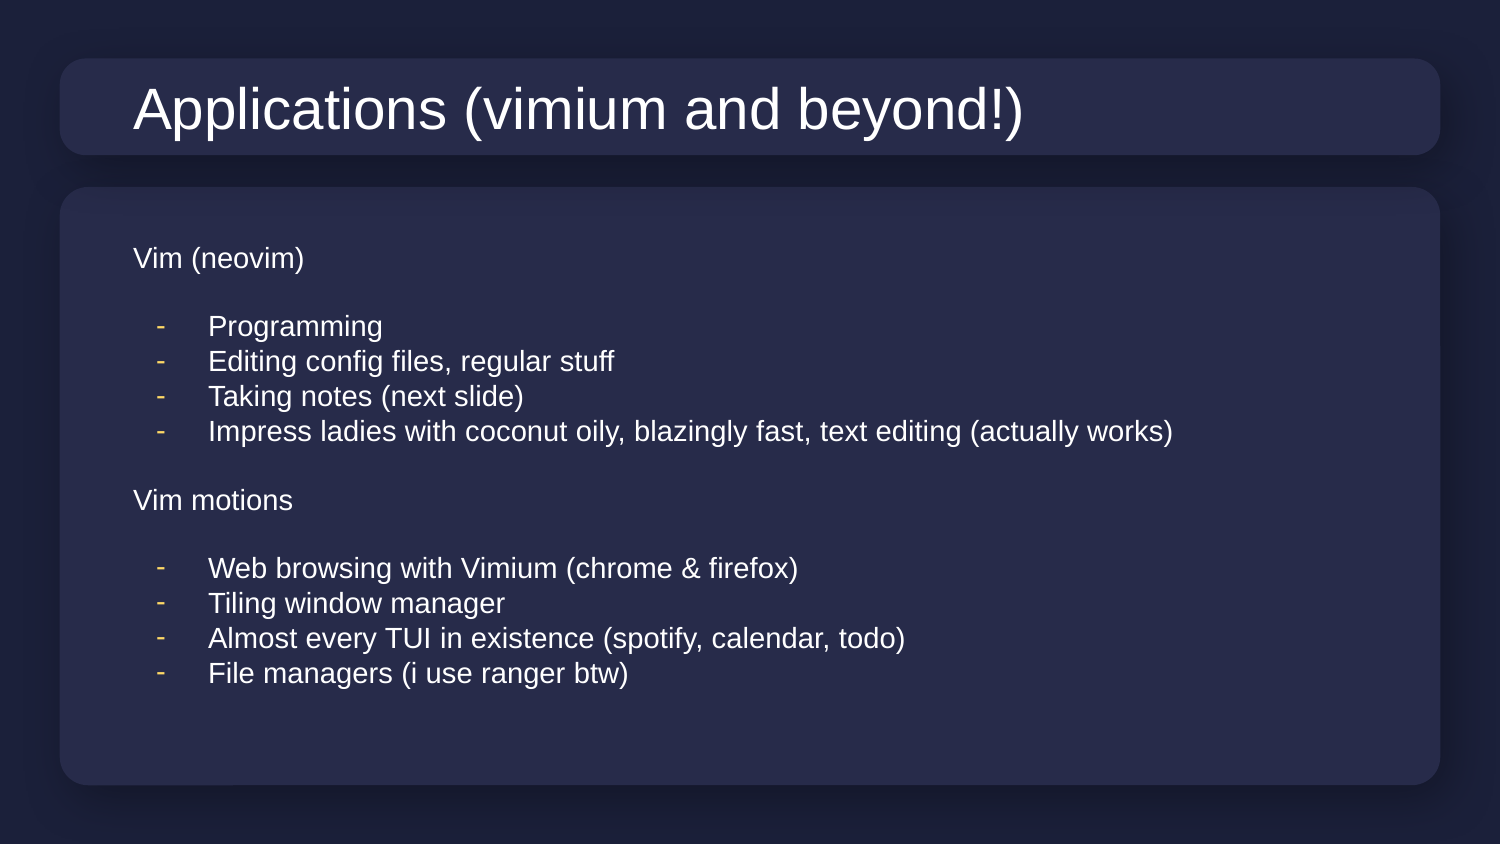

# Applications (vimium and beyond!)
Vim (neovim)
Programming
Editing config files, regular stuff
Taking notes (next slide)
Impress ladies with coconut oily, blazingly fast, text editing (actually works)
Vim motions
Web browsing with Vimium (chrome & firefox)
Tiling window manager
Almost every TUI in existence (spotify, calendar, todo)
File managers (i use ranger btw)